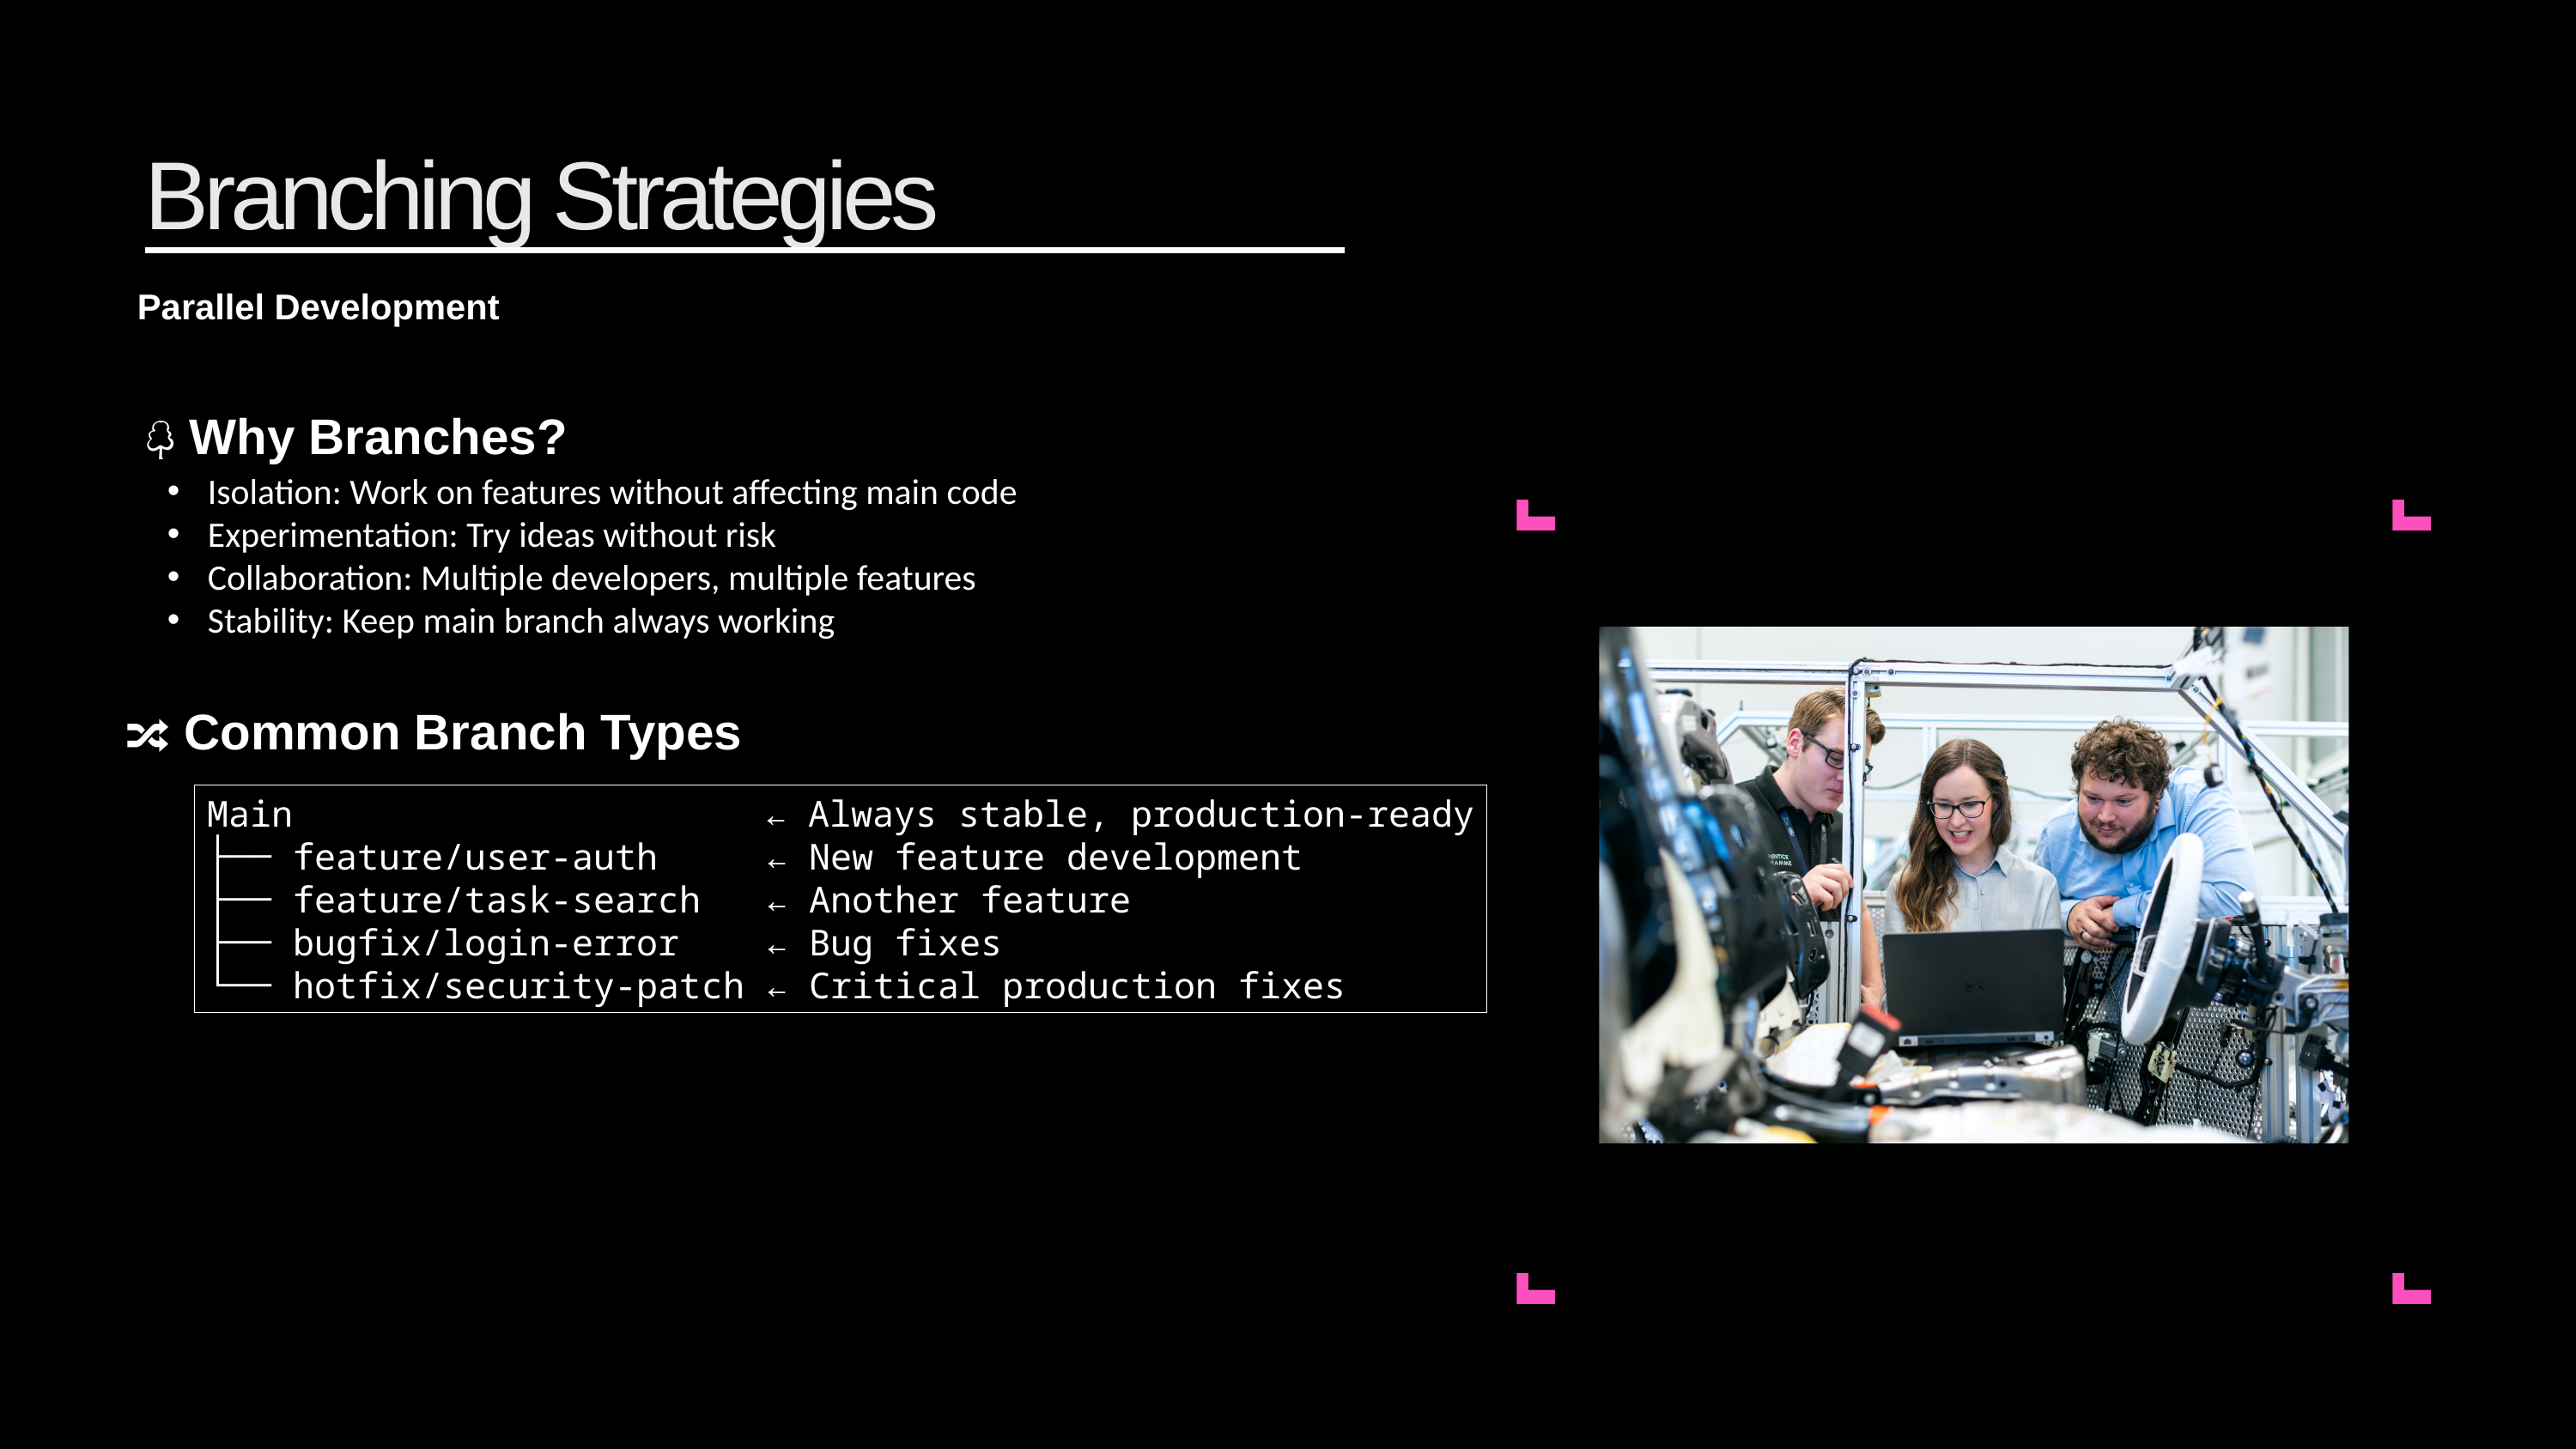

Branching Strategies

Parallel Development
🌳 Why Branches?
Isolation: Work on features without affecting main code
Experimentation: Try ideas without risk
Collaboration: Multiple developers, multiple features
Stability: Keep main branch always working

🔀 Common Branch Types
Main			        ← Always stable, production-ready
├── feature/user-auth     ← New feature development
├── feature/task-search   ← Another feature
├── bugfix/login-error    ← Bug fixes
└── hotfix/security-patch ← Critical production fixes